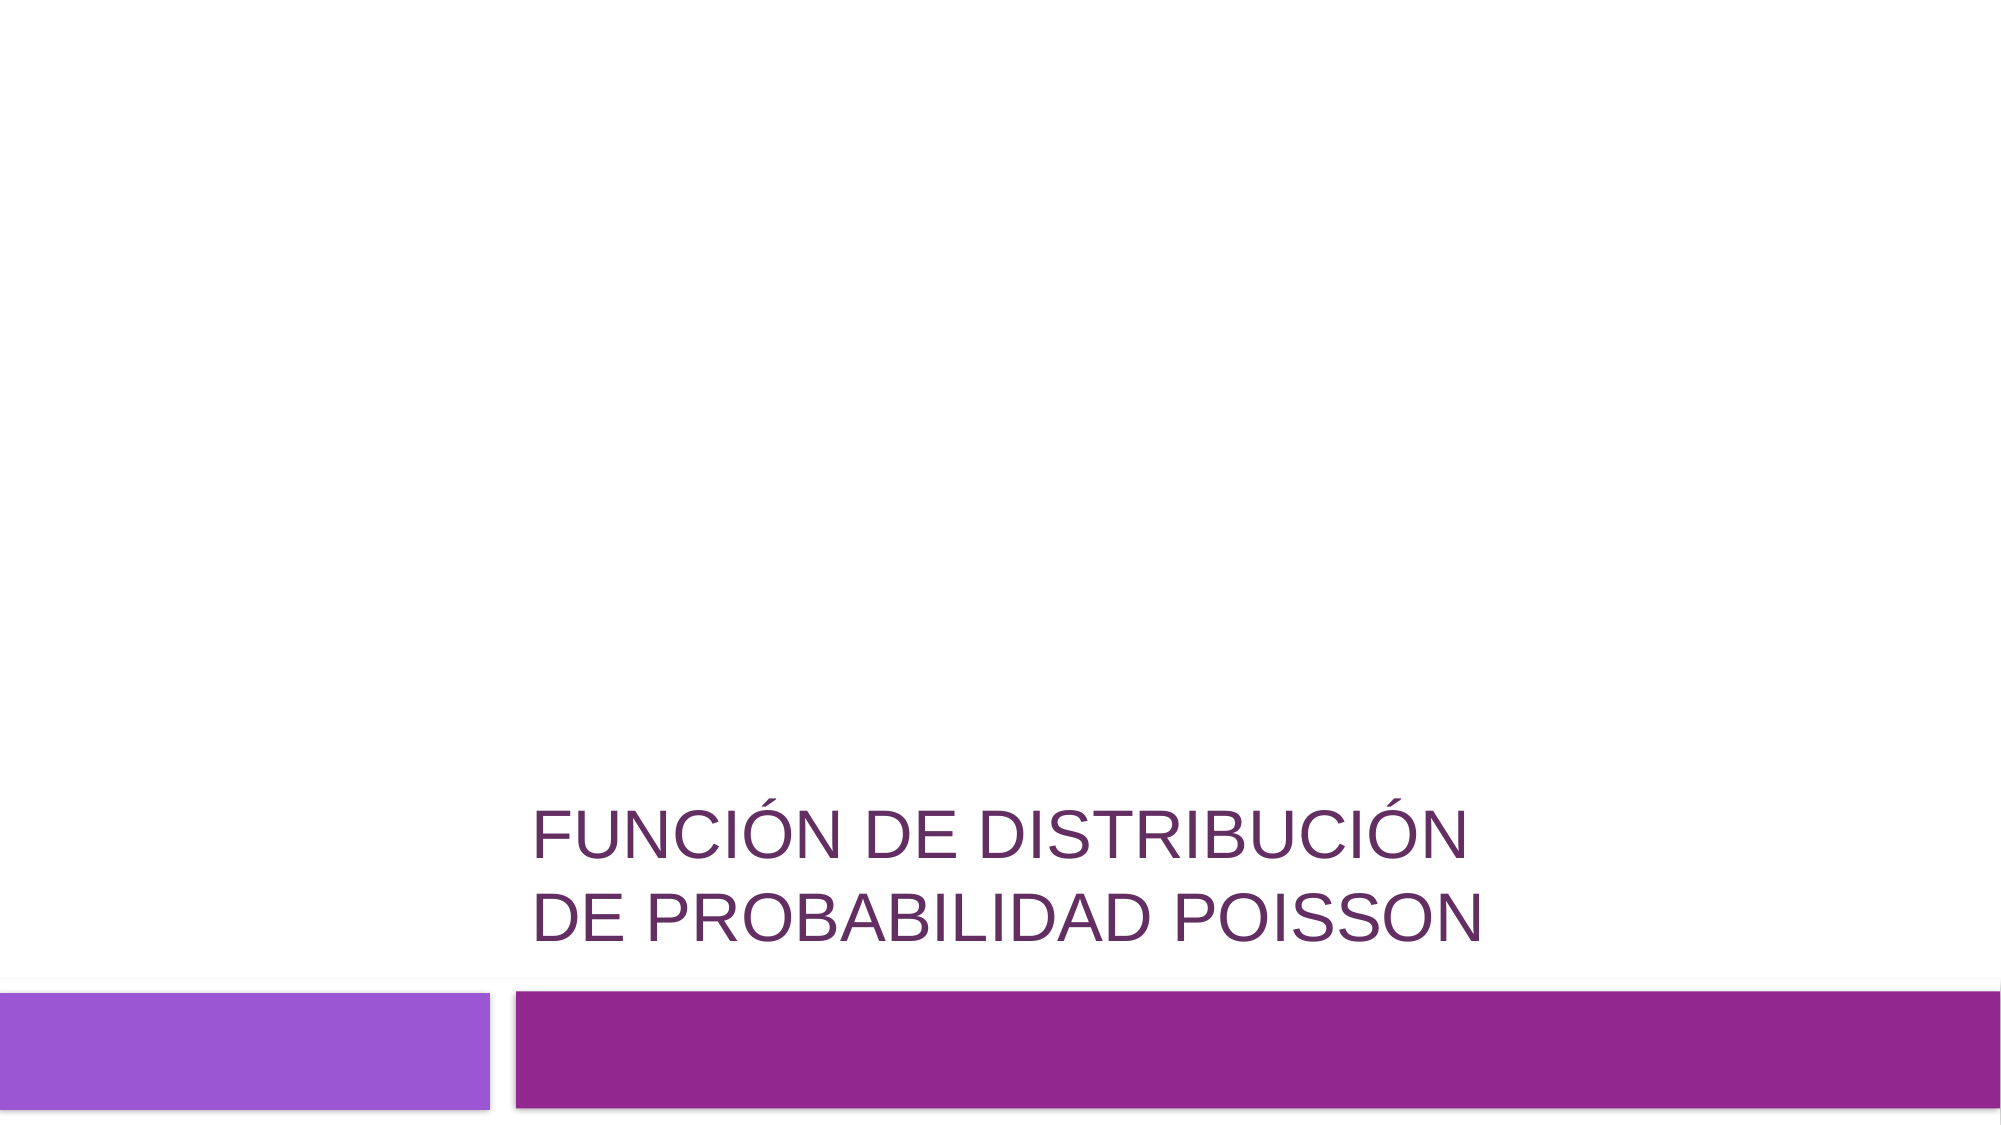

# Función de distribución de probabilidad Poisson